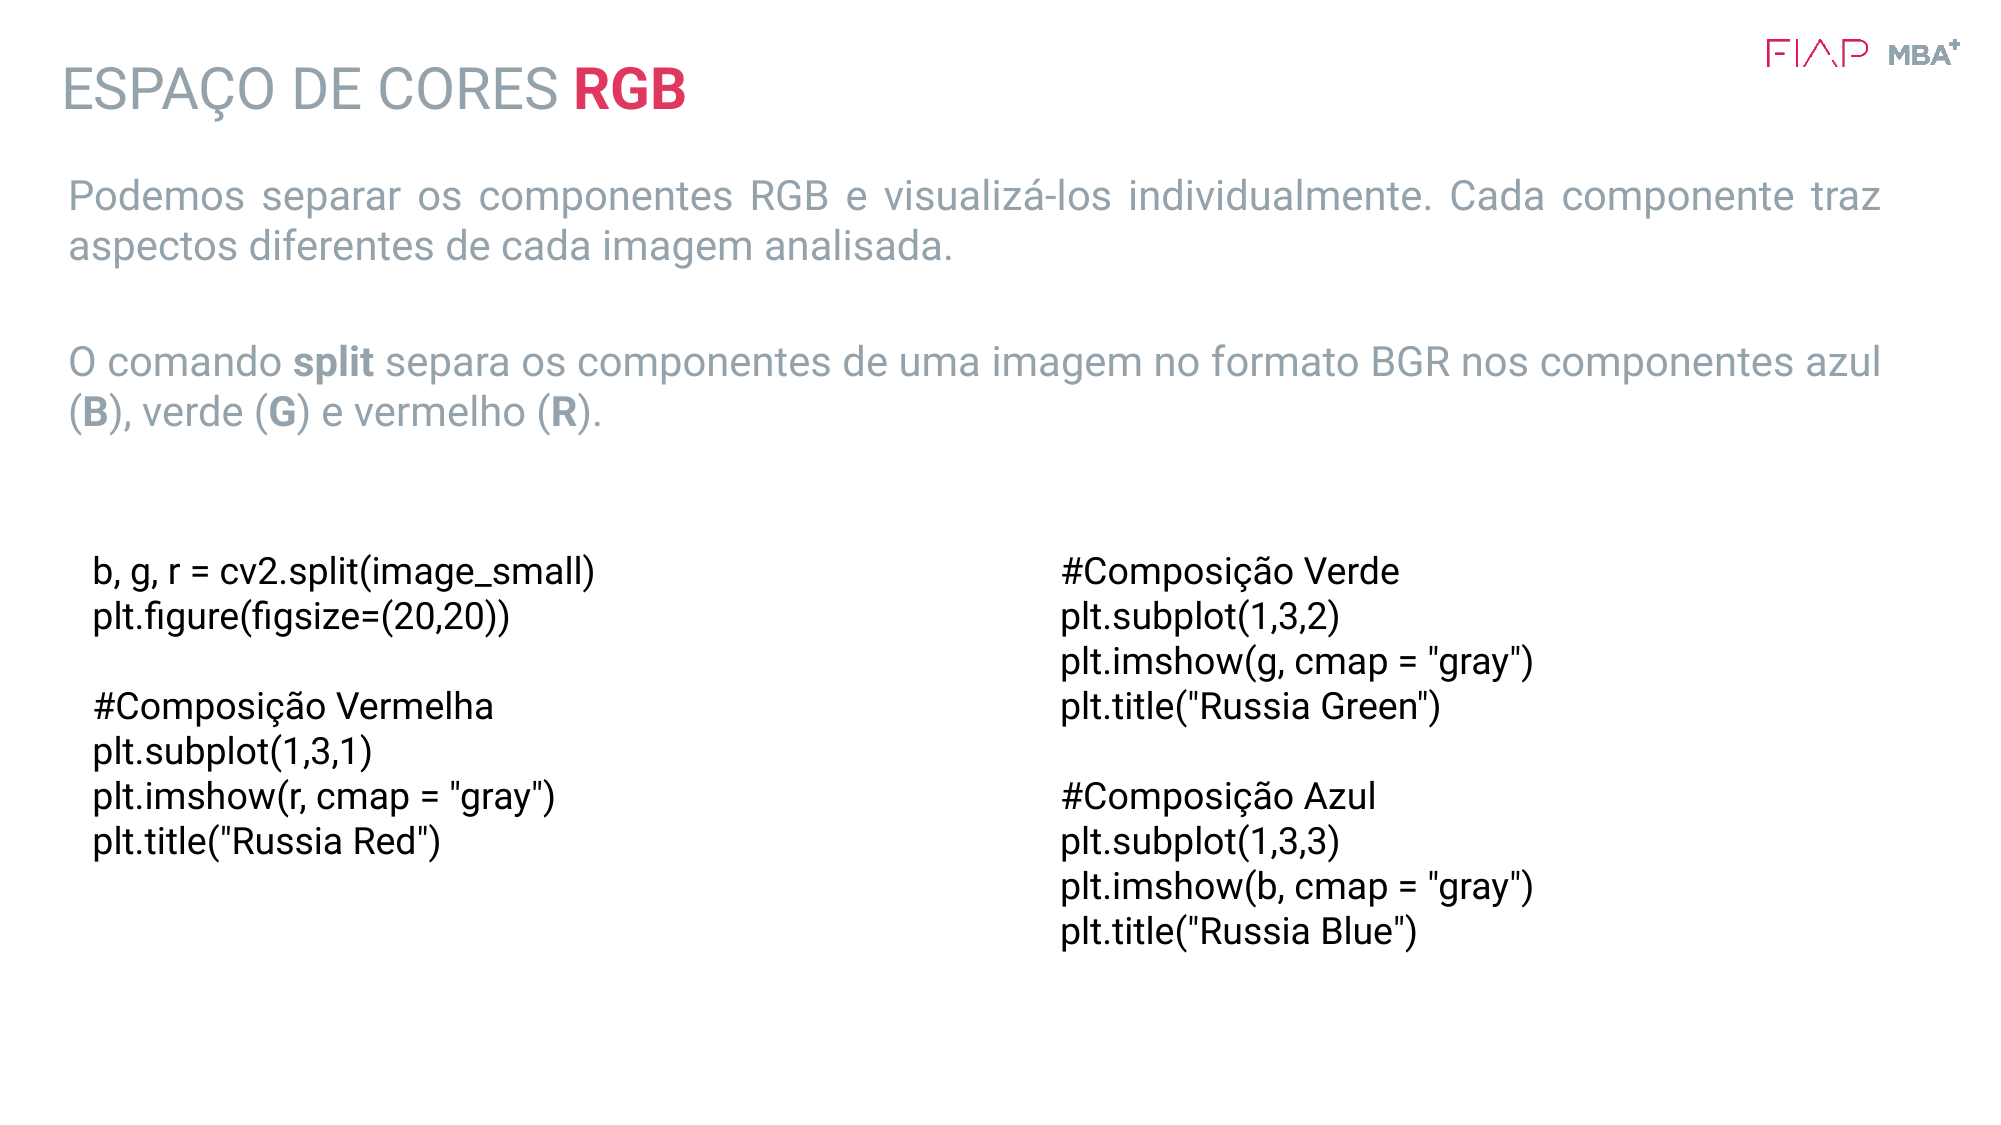

# ESPAÇO DE CORES RGB
Podemos separar os componentes RGB e visualizá-los individualmente. Cada componente traz aspectos diferentes de cada imagem analisada.

O comando split separa os componentes de uma imagem no formato BGR nos componentes azul (B), verde (G) e vermelho (R).
b, g, r = cv2.split(image_small)
plt.figure(figsize=(20,20))

#Composição Vermelha
plt.subplot(1,3,1)
plt.imshow(r, cmap = "gray")
plt.title("Russia Red")

#Composição Verde
plt.subplot(1,3,2)
plt.imshow(g, cmap = "gray")
plt.title("Russia Green")

#Composição Azul
plt.subplot(1,3,3)
plt.imshow(b, cmap = "gray")
plt.title("Russia Blue")